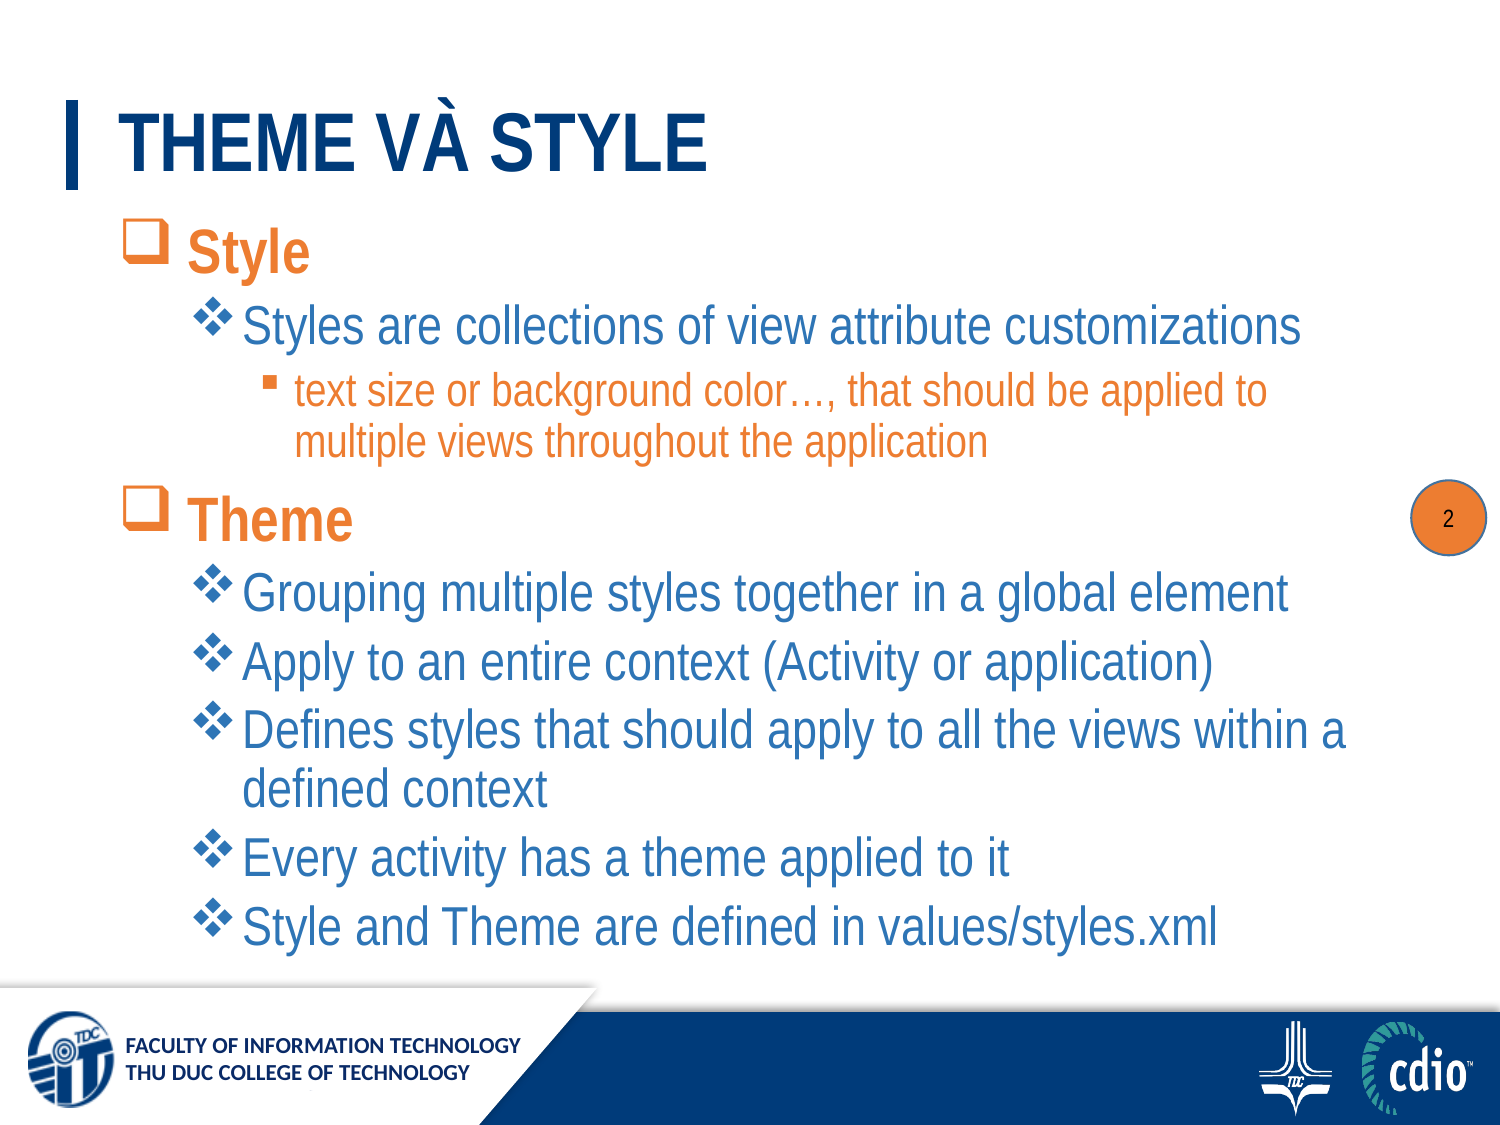

# THEME VÀ STYLE
 Style
Styles are collections of view attribute customizations
text size or background color…, that should be applied to multiple views throughout the application
 Theme
Grouping multiple styles together in a global element
Apply to an entire context (Activity or application)
Defines styles that should apply to all the views within a defined context
Every activity has a theme applied to it
Style and Theme are defined in values/styles.xml